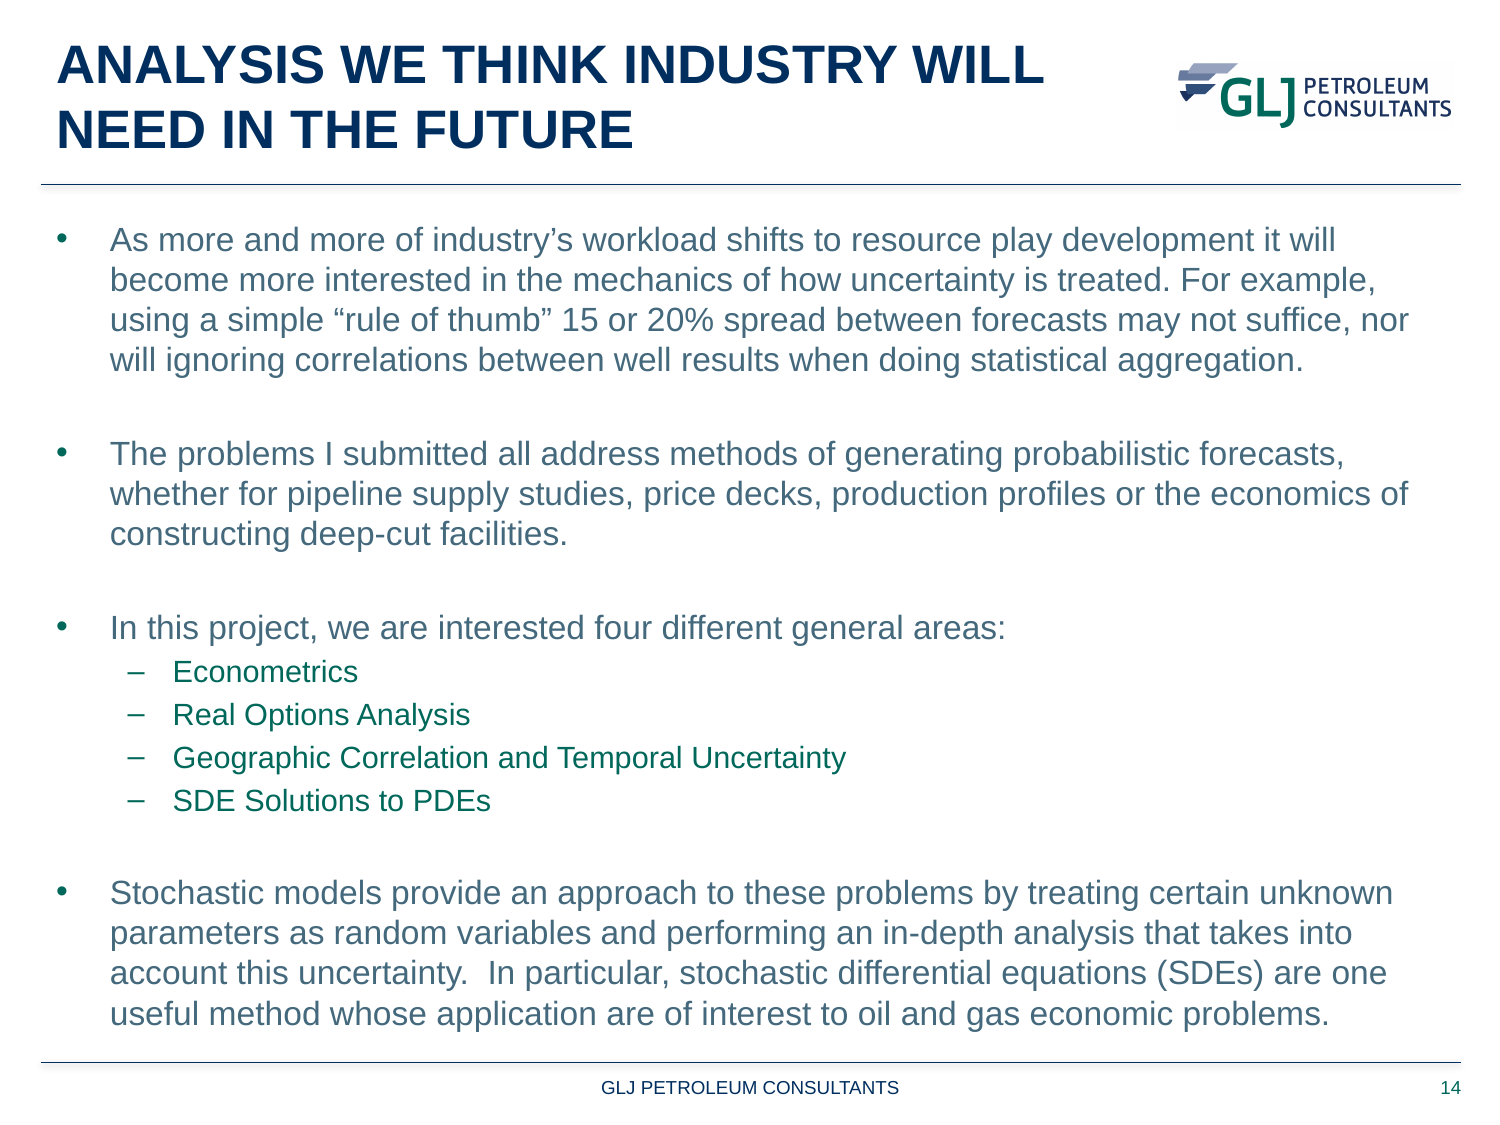

# analysis We Think Industry Will Need in the Future
As more and more of industry’s workload shifts to resource play development it will become more interested in the mechanics of how uncertainty is treated. For example, using a simple “rule of thumb” 15 or 20% spread between forecasts may not suffice, nor will ignoring correlations between well results when doing statistical aggregation.

The problems I submitted all address methods of generating probabilistic forecasts, whether for pipeline supply studies, price decks, production profiles or the economics of constructing deep-cut facilities.

In this project, we are interested four different general areas:
Econometrics
Real Options Analysis
Geographic Correlation and Temporal Uncertainty
SDE Solutions to PDEs

Stochastic models provide an approach to these problems by treating certain unknown parameters as random variables and performing an in-depth analysis that takes into account this uncertainty.  In particular, stochastic differential equations (SDEs) are one useful method whose application are of interest to oil and gas economic problems.

GLJ PETROLEUM CONSULTANTS
14